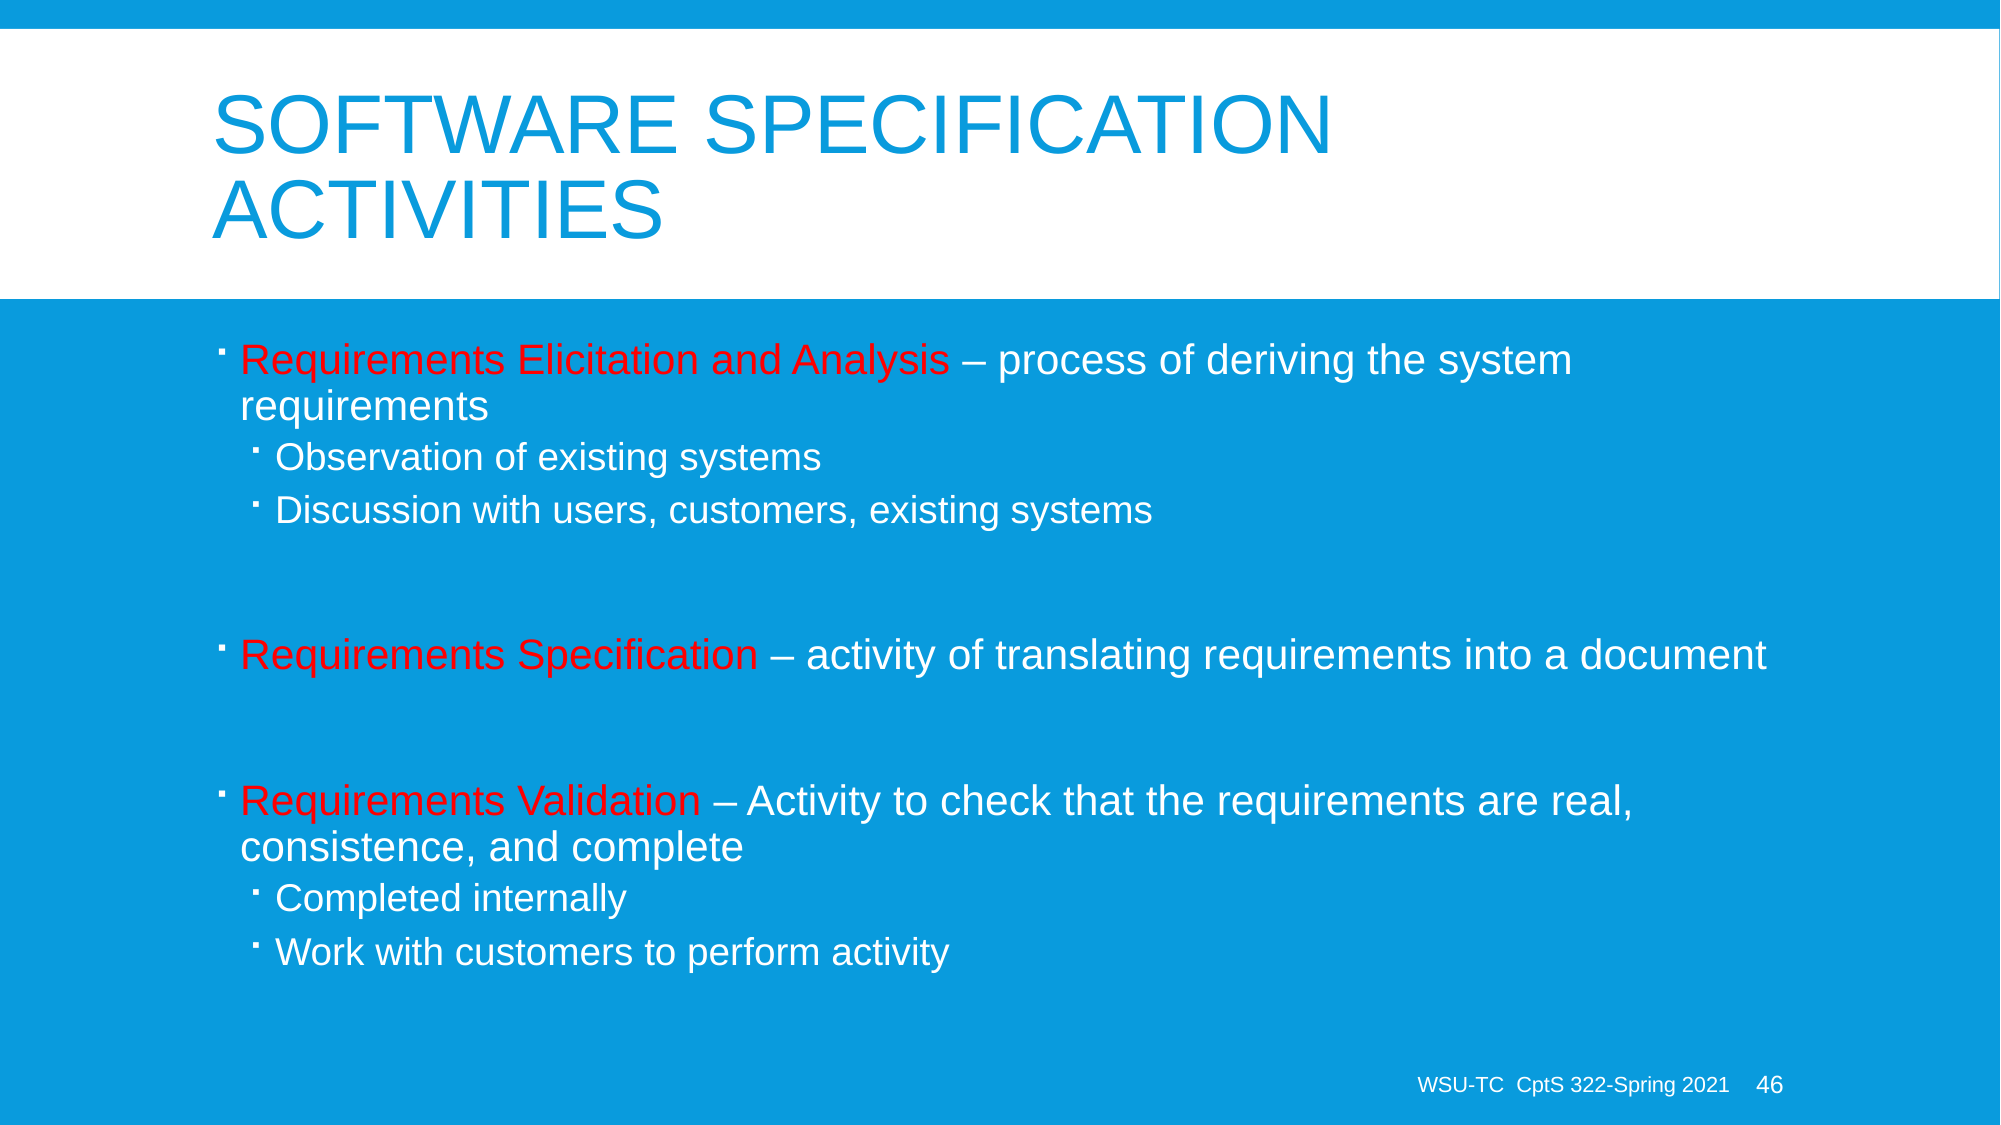

# Software Specification Activities
Requirements Elicitation and Analysis – process of deriving the system requirements
Observation of existing systems
Discussion with users, customers, existing systems

Requirements Specification – activity of translating requirements into a document

Requirements Validation – Activity to check that the requirements are real, consistence, and complete
Completed internally
Work with customers to perform activity

WSU-TC  CptS 322-Spring 2021
46